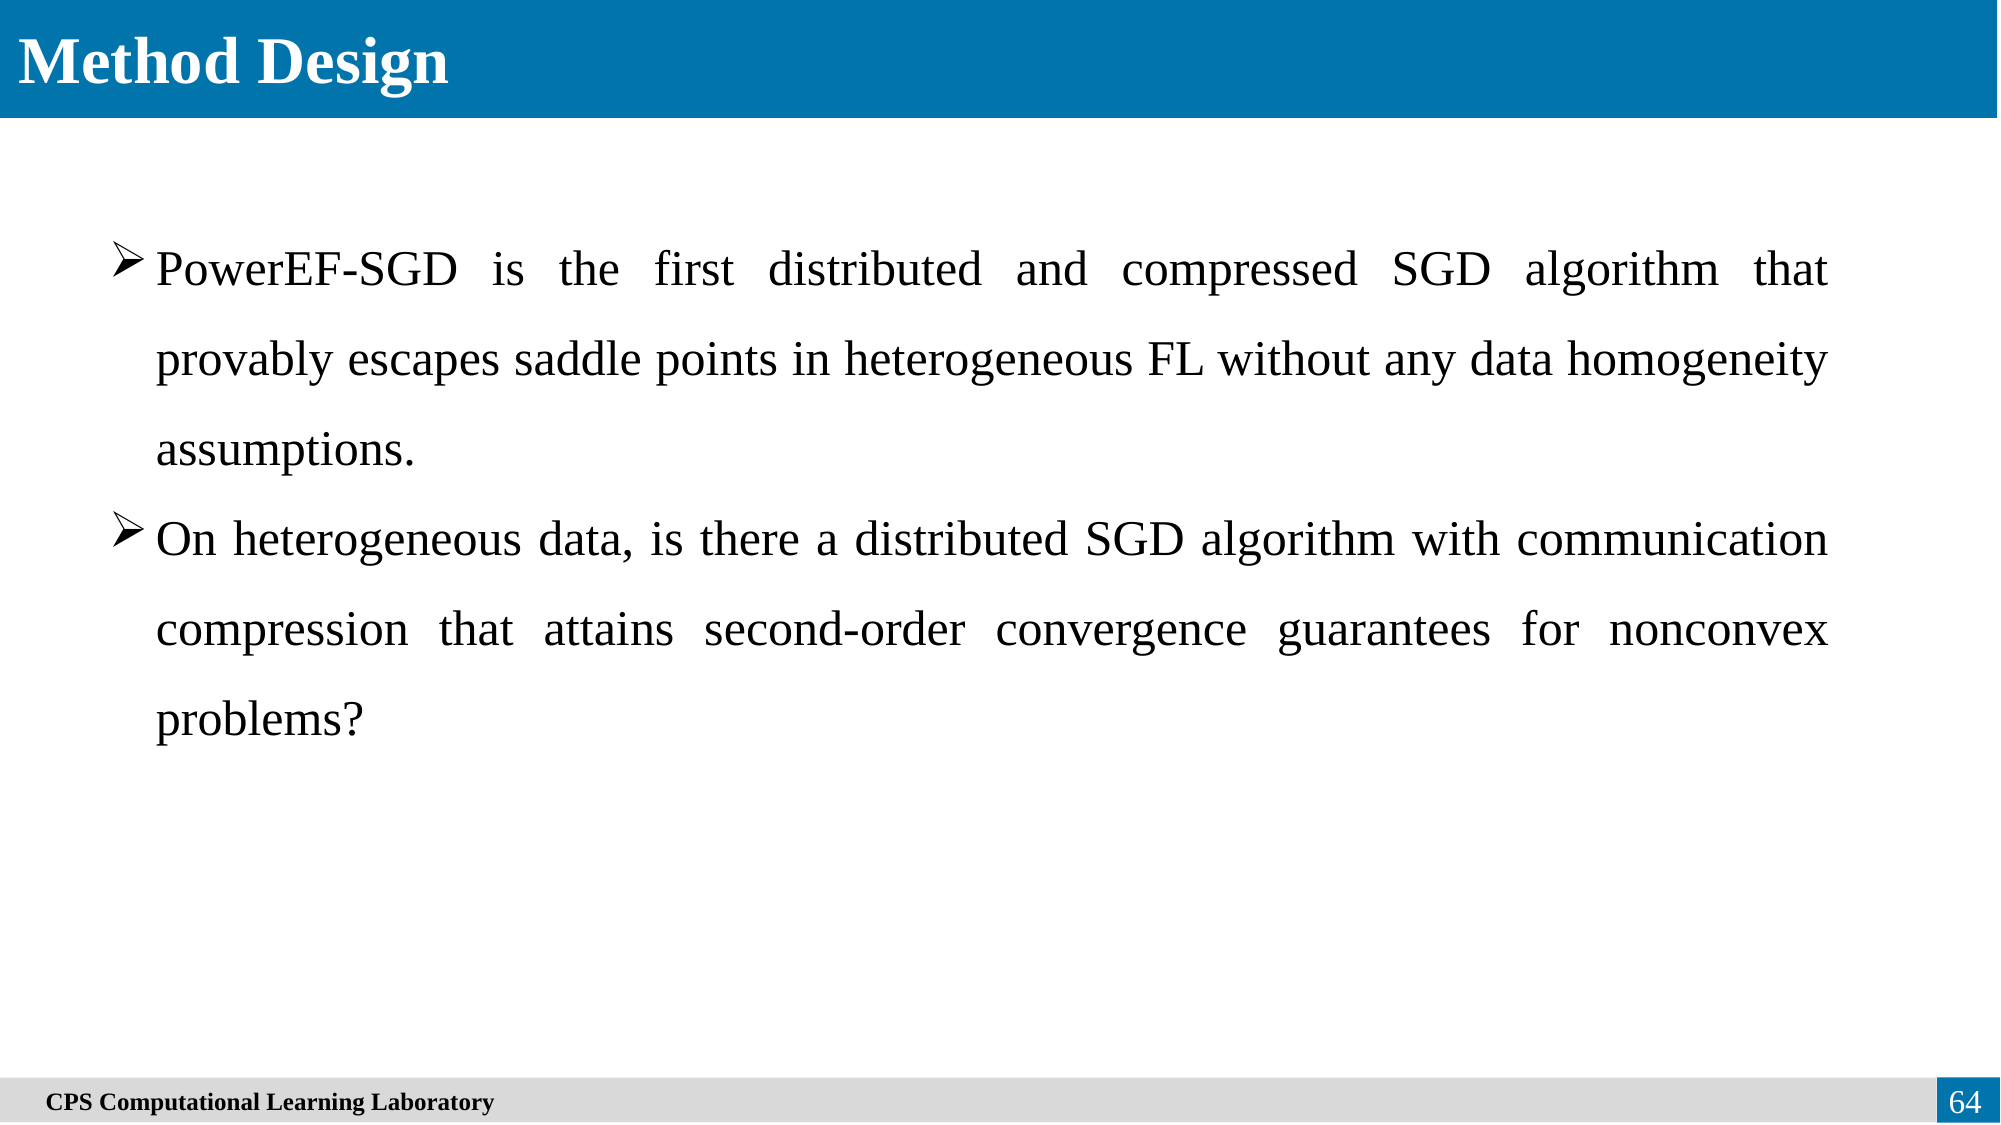

Method Design
PowerEF-SGD is the first distributed and compressed SGD algorithm that provably escapes saddle points in heterogeneous FL without any data homogeneity assumptions.
On heterogeneous data, is there a distributed SGD algorithm with communication compression that attains second-order convergence guarantees for nonconvex problems?
64
　CPS Computational Learning Laboratory